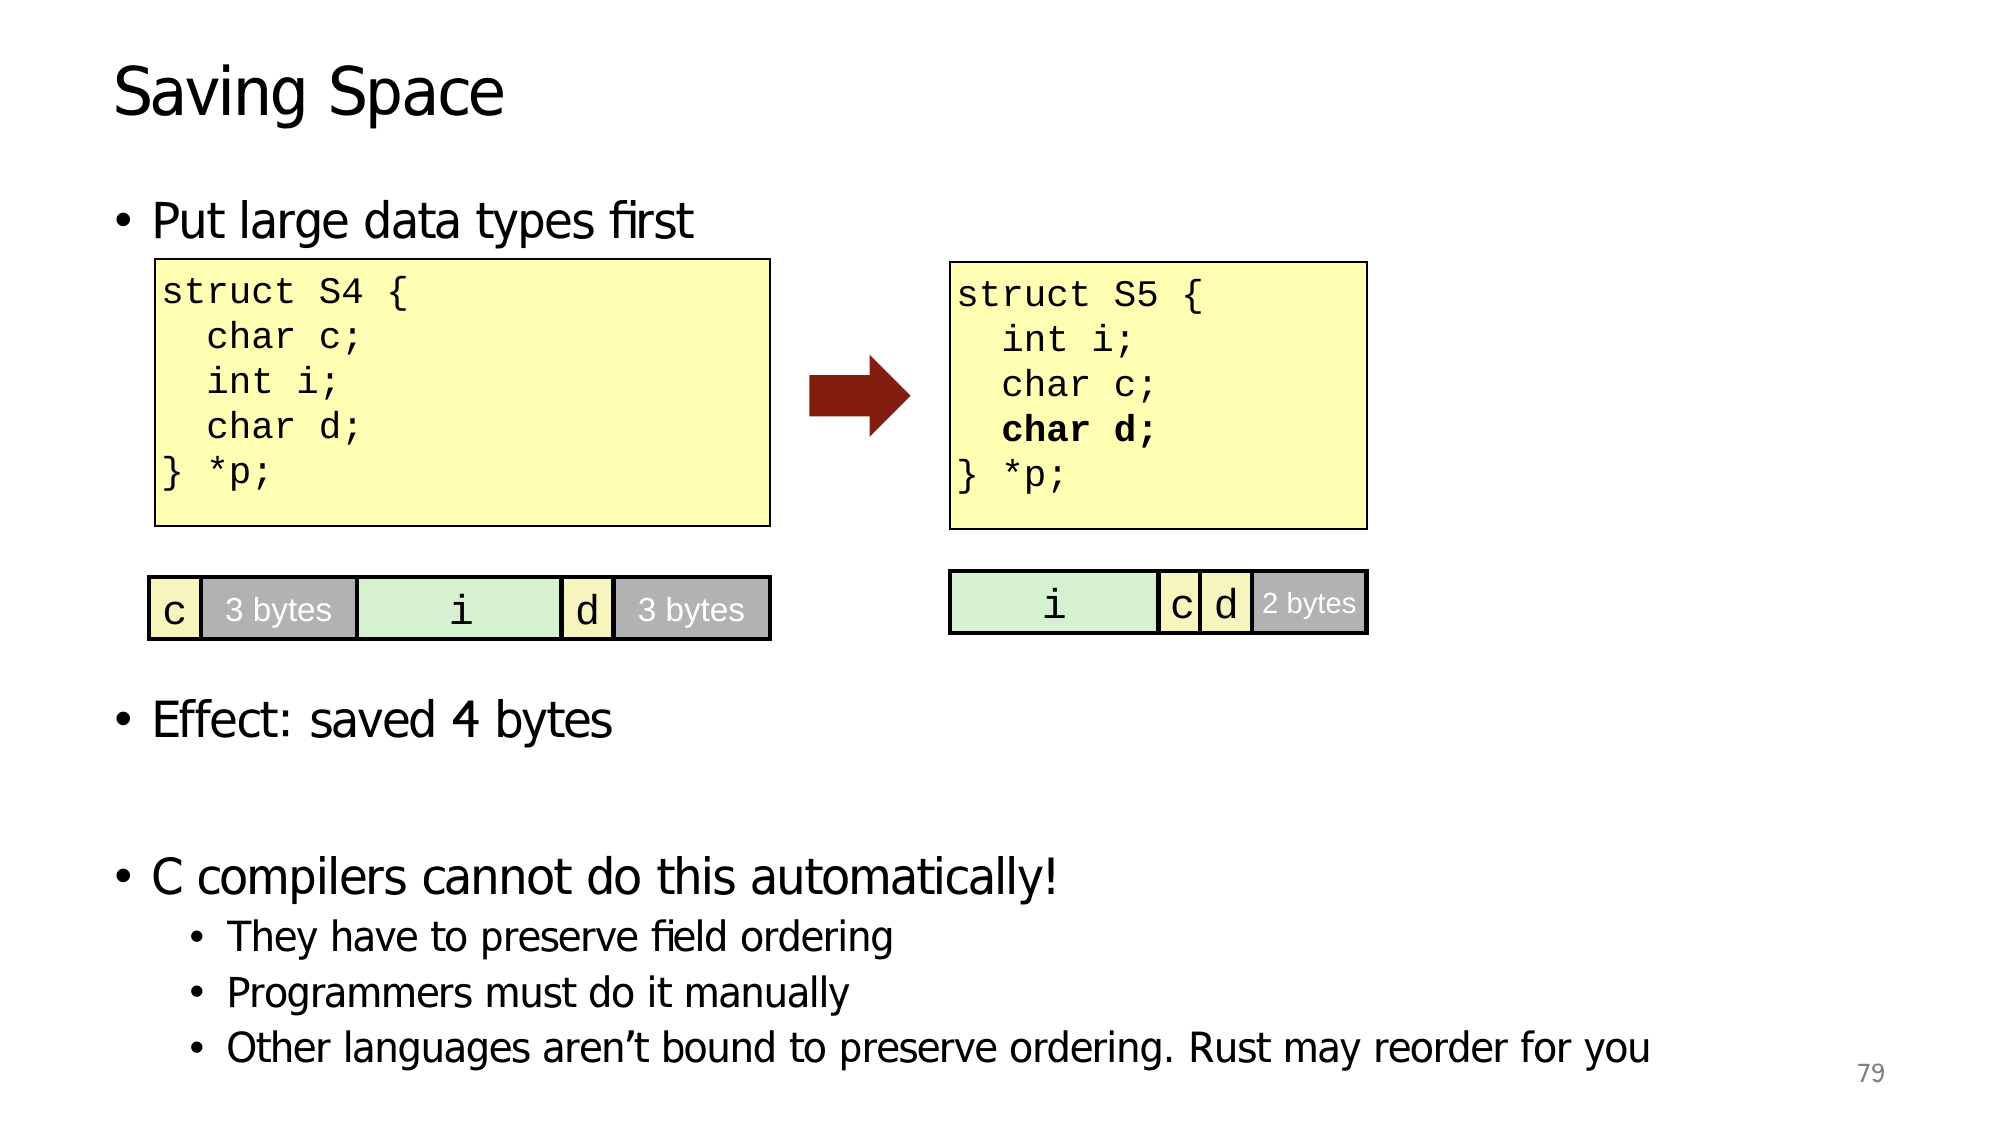

# Saving Space
Put large data types first

Effect: saved 4 bytes

C compilers cannot do this automatically!
They have to preserve field ordering
Programmers must do it manually
Other languages aren’t bound to preserve ordering. Rust may reorder for you
struct S4 {
  char c;
  int i;
  char d;
} *p;
struct S5 {
  int i;
  char c;
  char d;
} *p;

i
c
d
2 bytes
c
3 bytes
i
d
3 bytes
79